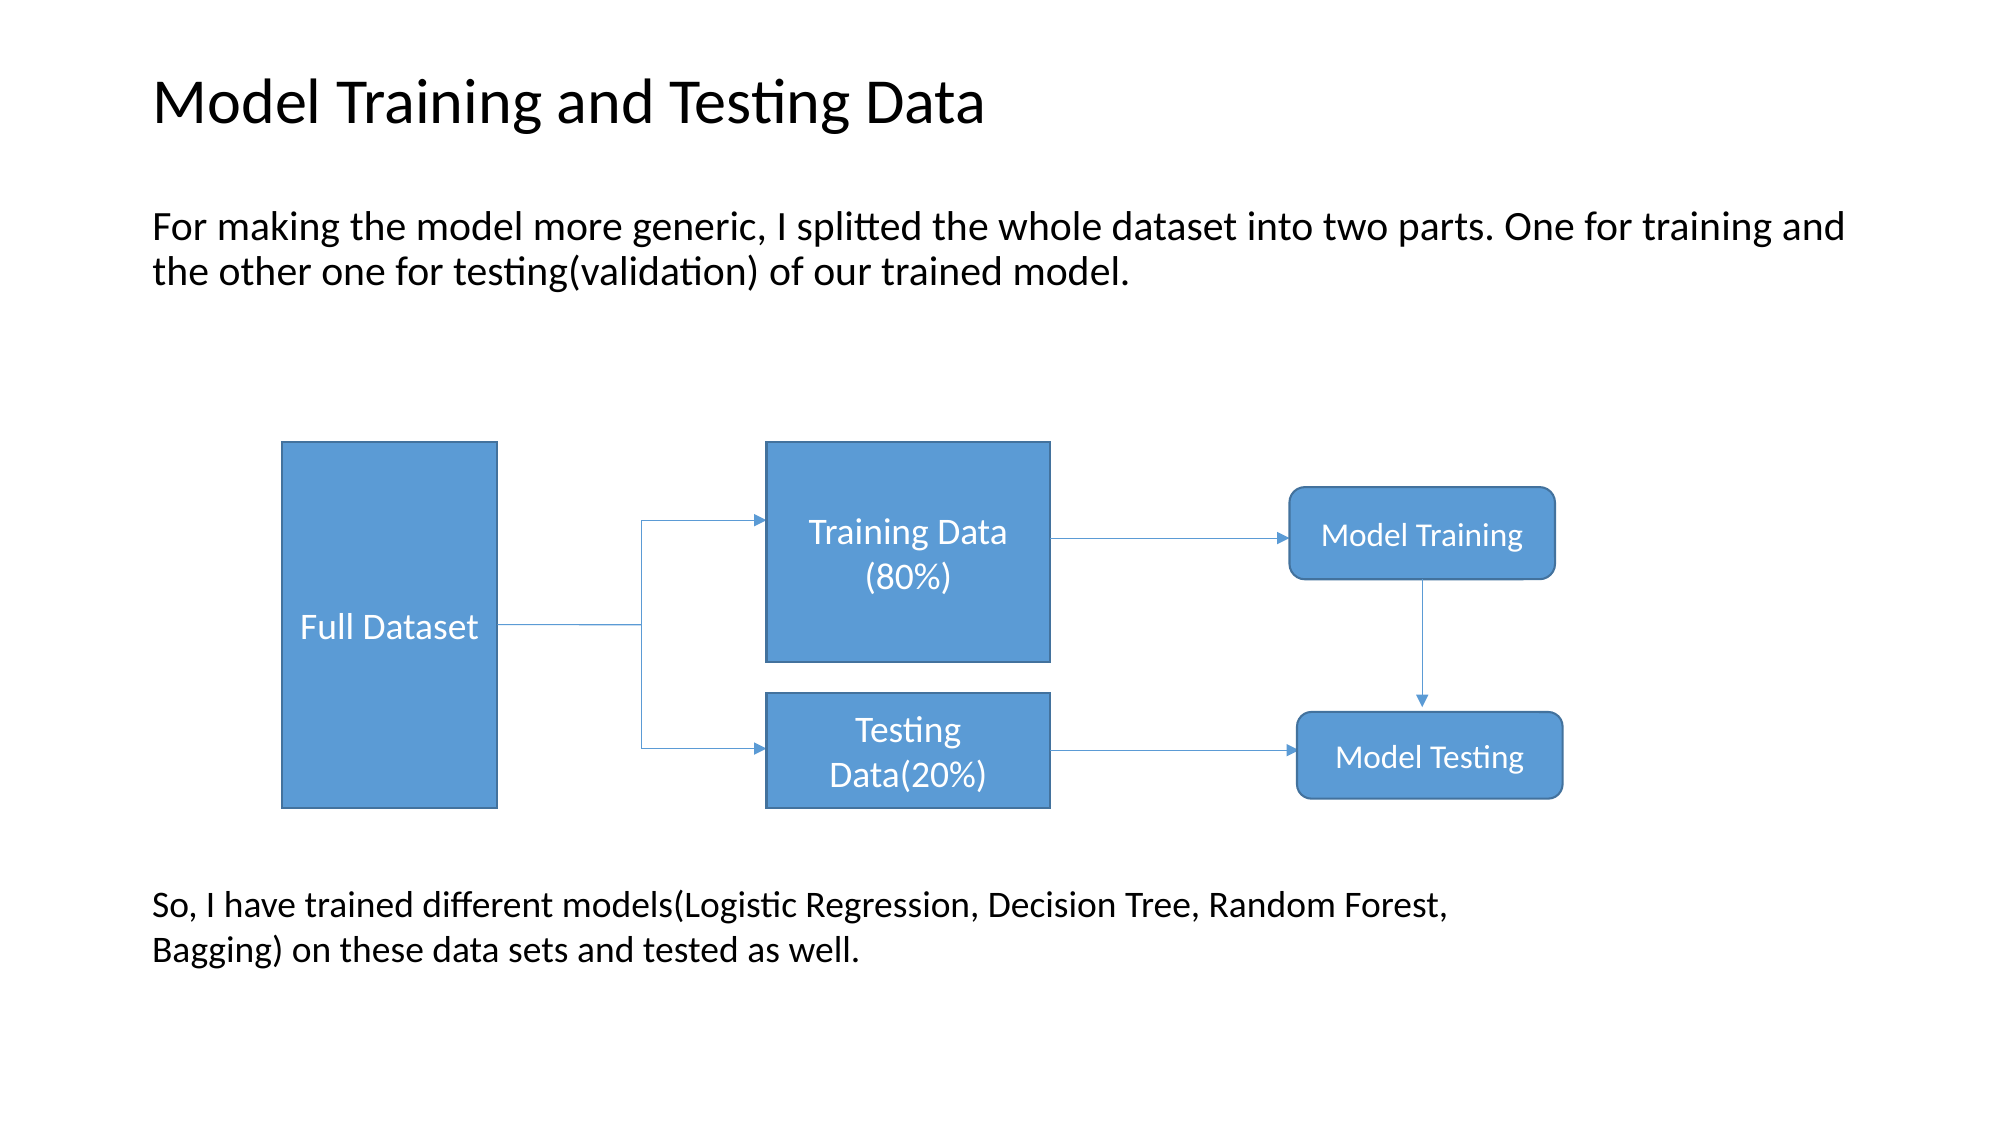

# Model Training and Testing Data
For making the model more generic, I splitted the whole dataset into two parts. One for training and the other one for testing(validation) of our trained model.
Full Dataset
Training Data
(80%)
Model Training
Testing Data(20%)
Model Testing
So, I have trained different models(Logistic Regression, Decision Tree, Random Forest, Bagging) on these data sets and tested as well.